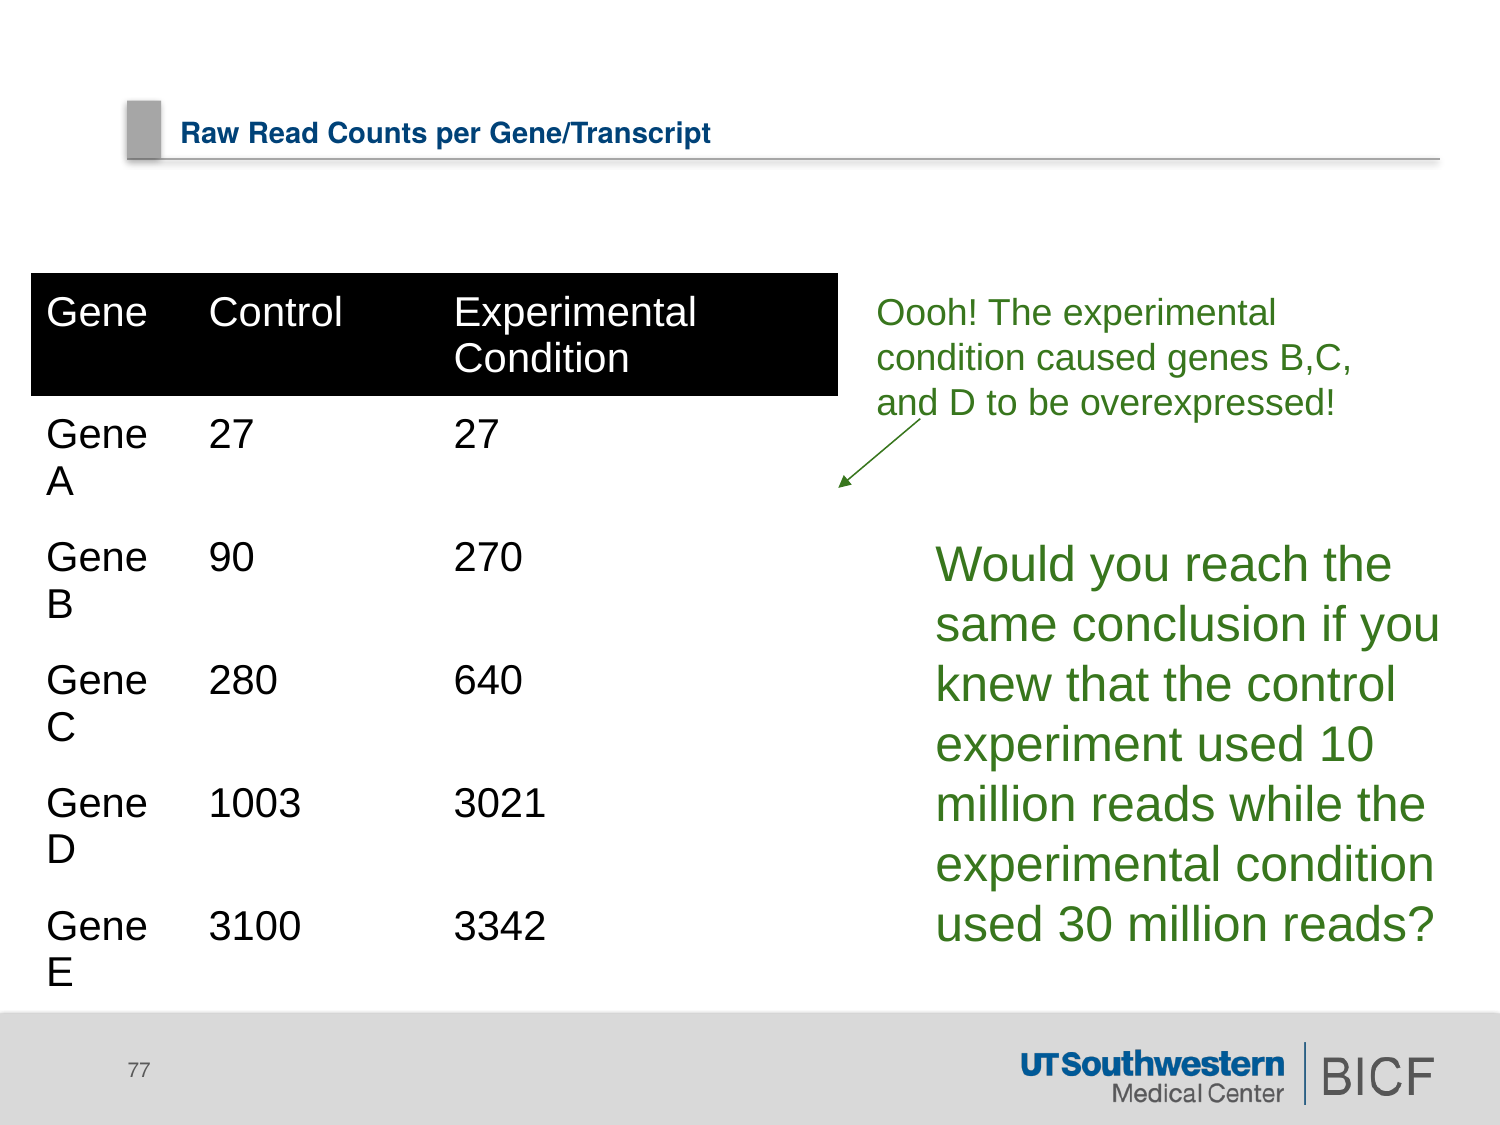

# Raw Read Counts per Gene/Transcript
| Gene | Control | Experimental Condition |
| --- | --- | --- |
| Gene A | 27 | 27 |
| Gene B | 90 | 270 |
| Gene C | 280 | 640 |
| Gene D | 1003 | 3021 |
| Gene E | 3100 | 3342 |
Oooh! The experimental condition caused genes B,C, and D to be overexpressed!
Would you reach the same conclusion if you knew that the control experiment used 10 million reads while the experimental condition used 30 million reads?
77